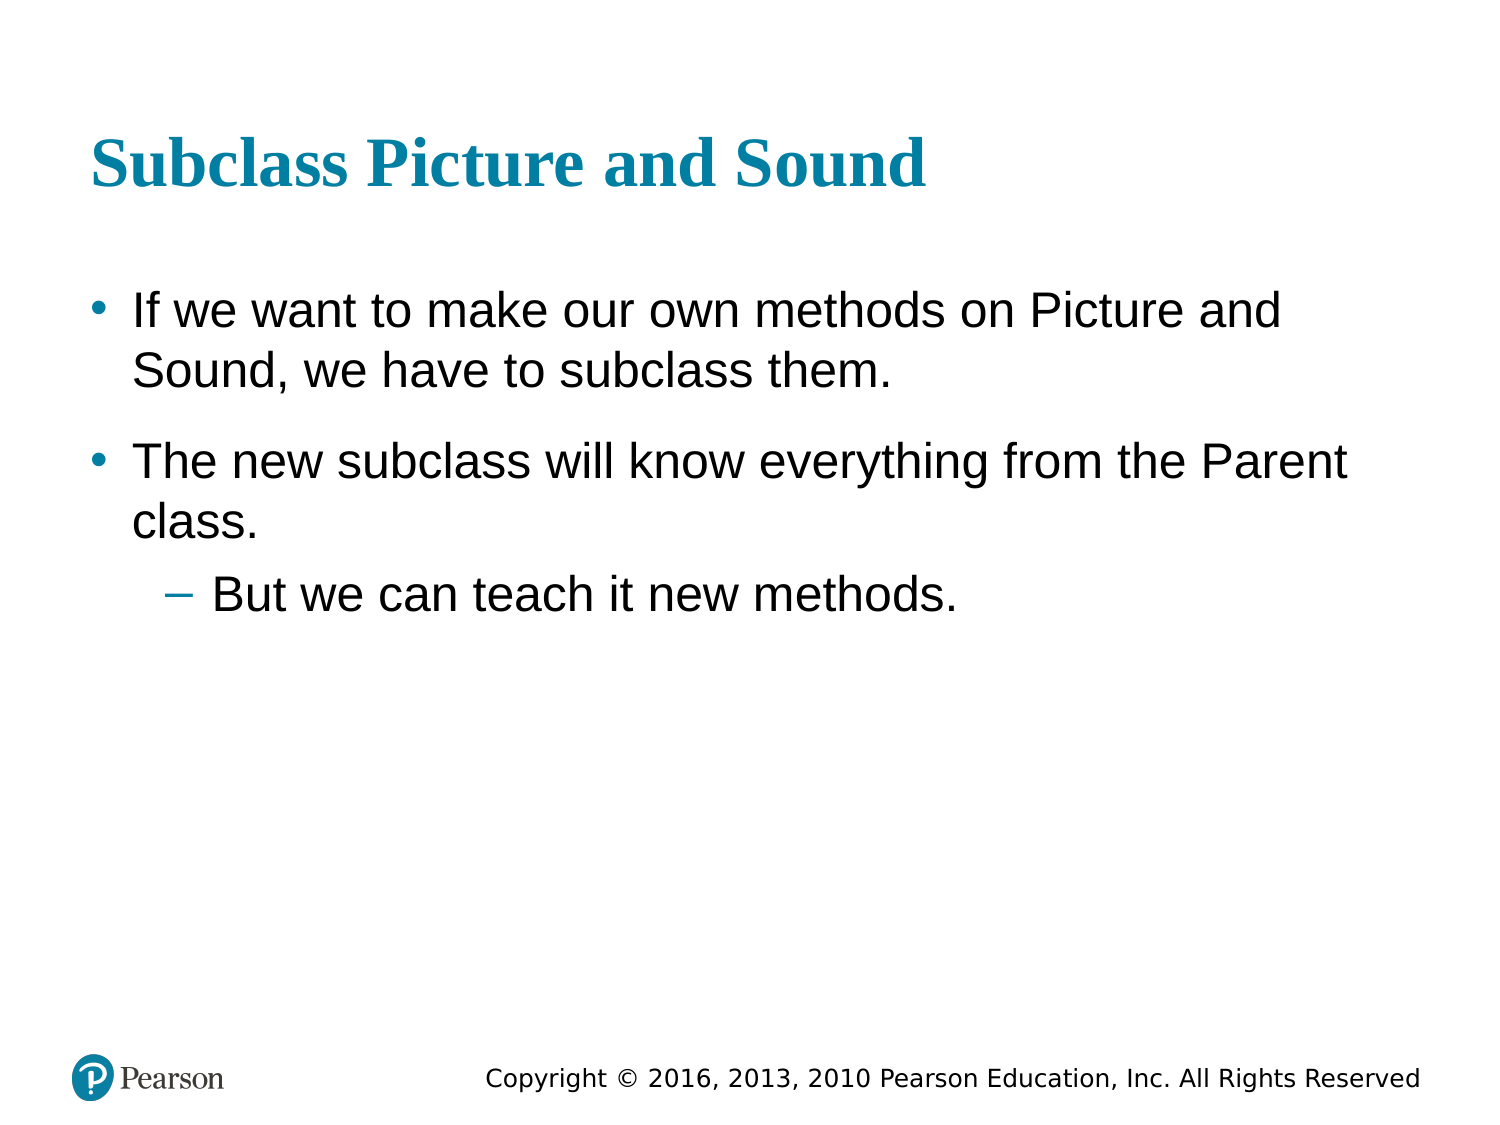

# Subclass Picture and Sound
If we want to make our own methods on Picture and Sound, we have to subclass them.
The new subclass will know everything from the Parent class.
But we can teach it new methods.